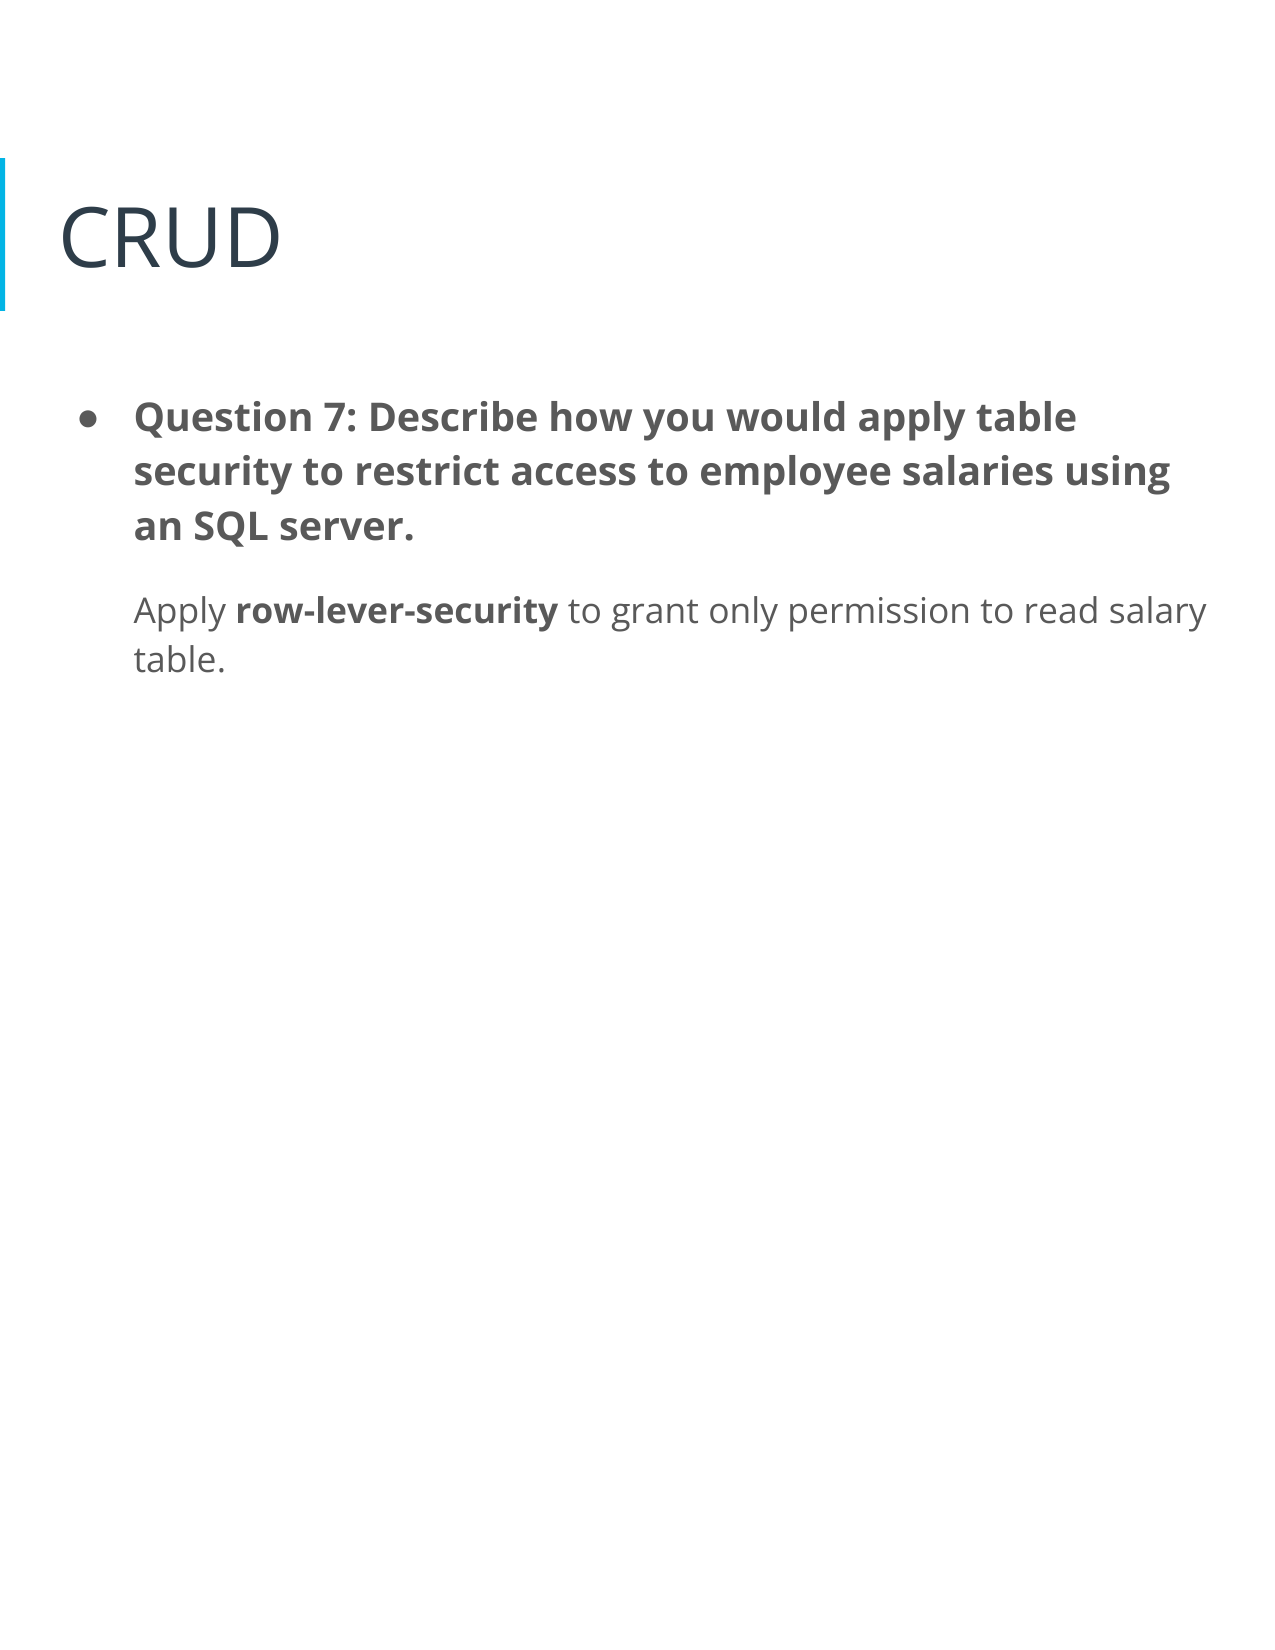

# CRUD
Question 7: Describe how you would apply table security to restrict access to employee salaries using an SQL server.
Apply row-lever-security to grant only permission to read salary table.